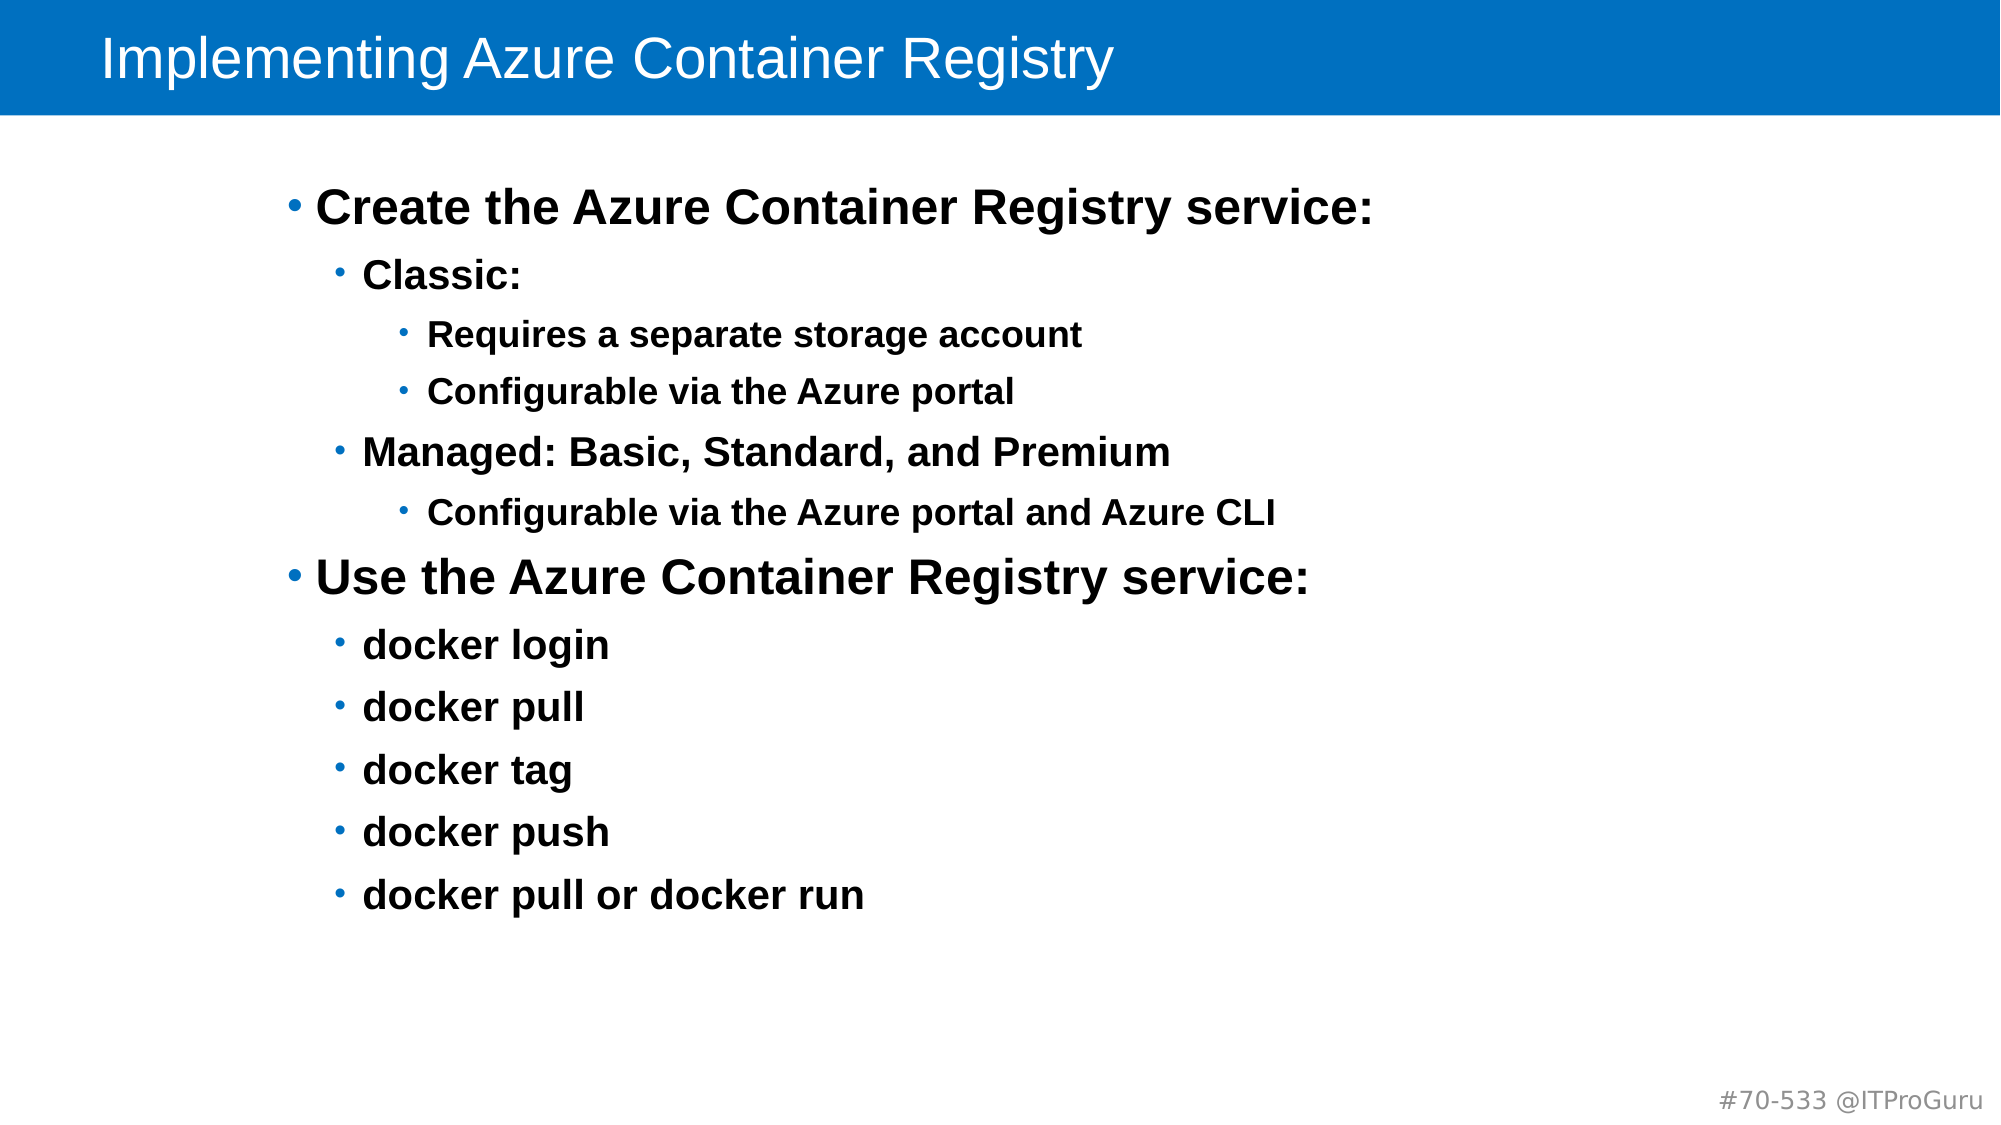

# Implementing Azure Container Registry
Create the Azure Container Registry service:
Classic:
Requires a separate storage account
Configurable via the Azure portal
Managed: Basic, Standard, and Premium
Configurable via the Azure portal and Azure CLI
Use the Azure Container Registry service:
docker login
docker pull
docker tag
docker push
docker pull or docker run